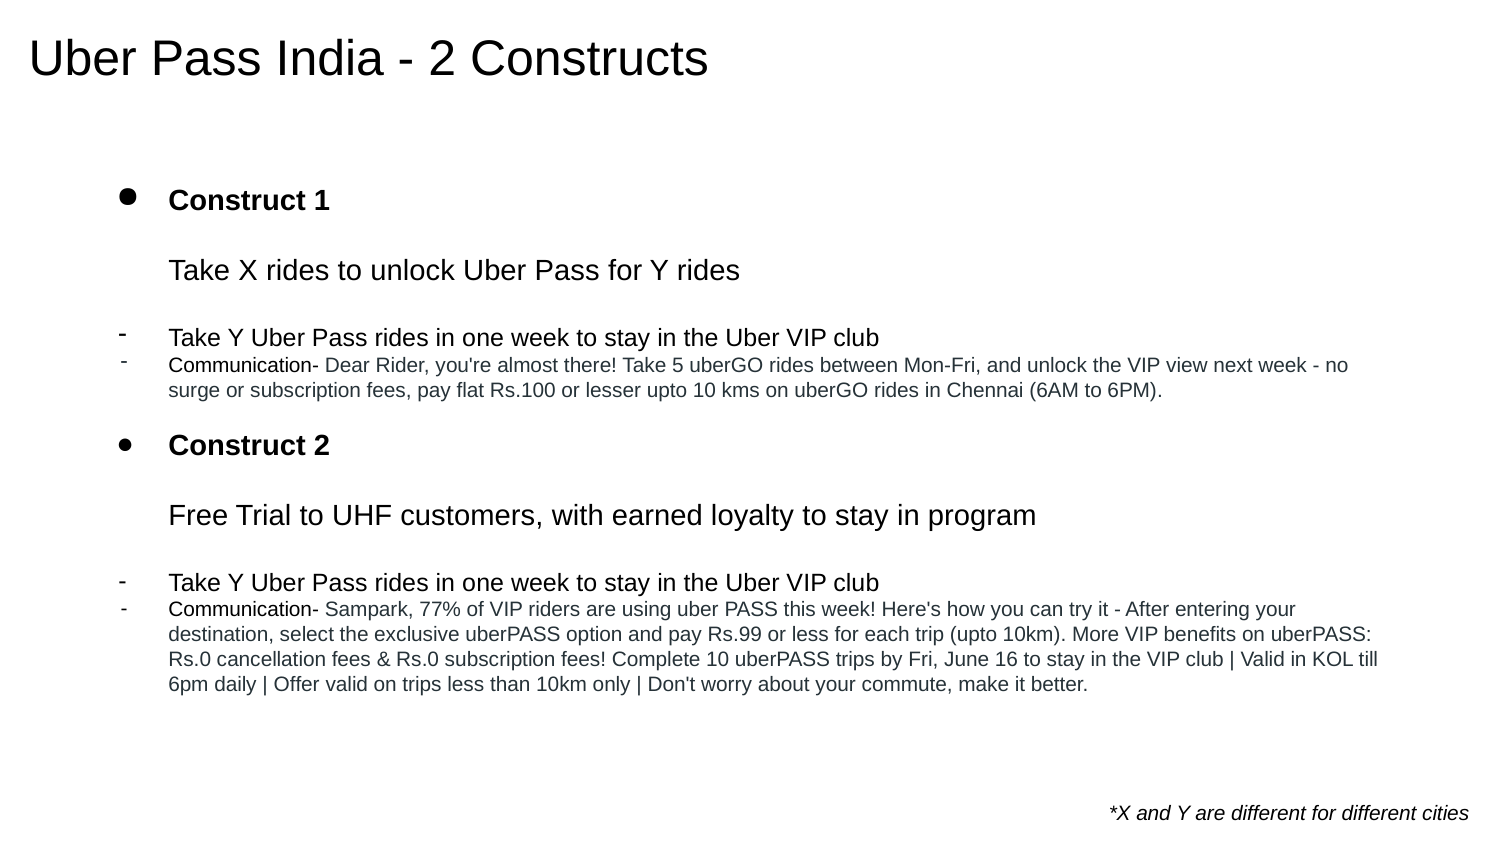

# Uber Pass India - 2 Constructs
Construct 1

Take X rides to unlock Uber Pass for Y rides

Take Y Uber Pass rides in one week to stay in the Uber VIP club
Communication- Dear Rider, you're almost there! Take 5 uberGO rides between Mon-Fri, and unlock the VIP view next week - no surge or subscription fees, pay flat Rs.100 or lesser upto 10 kms on uberGO rides in Chennai (6AM to 6PM).

Construct 2

Free Trial to UHF customers, with earned loyalty to stay in program

Take Y Uber Pass rides in one week to stay in the Uber VIP club
Communication- Sampark, 77% of VIP riders are using uber PASS this week! Here's how you can try it - After entering your destination, select the exclusive uberPASS option and pay Rs.99 or less for each trip (upto 10km). More VIP benefits on uberPASS: Rs.0 cancellation fees & Rs.0 subscription fees! Complete 10 uberPASS trips by Fri, June 16 to stay in the VIP club | Valid in KOL till 6pm daily | Offer valid on trips less than 10km only | Don't worry about your commute, make it better.
*X and Y are different for different cities